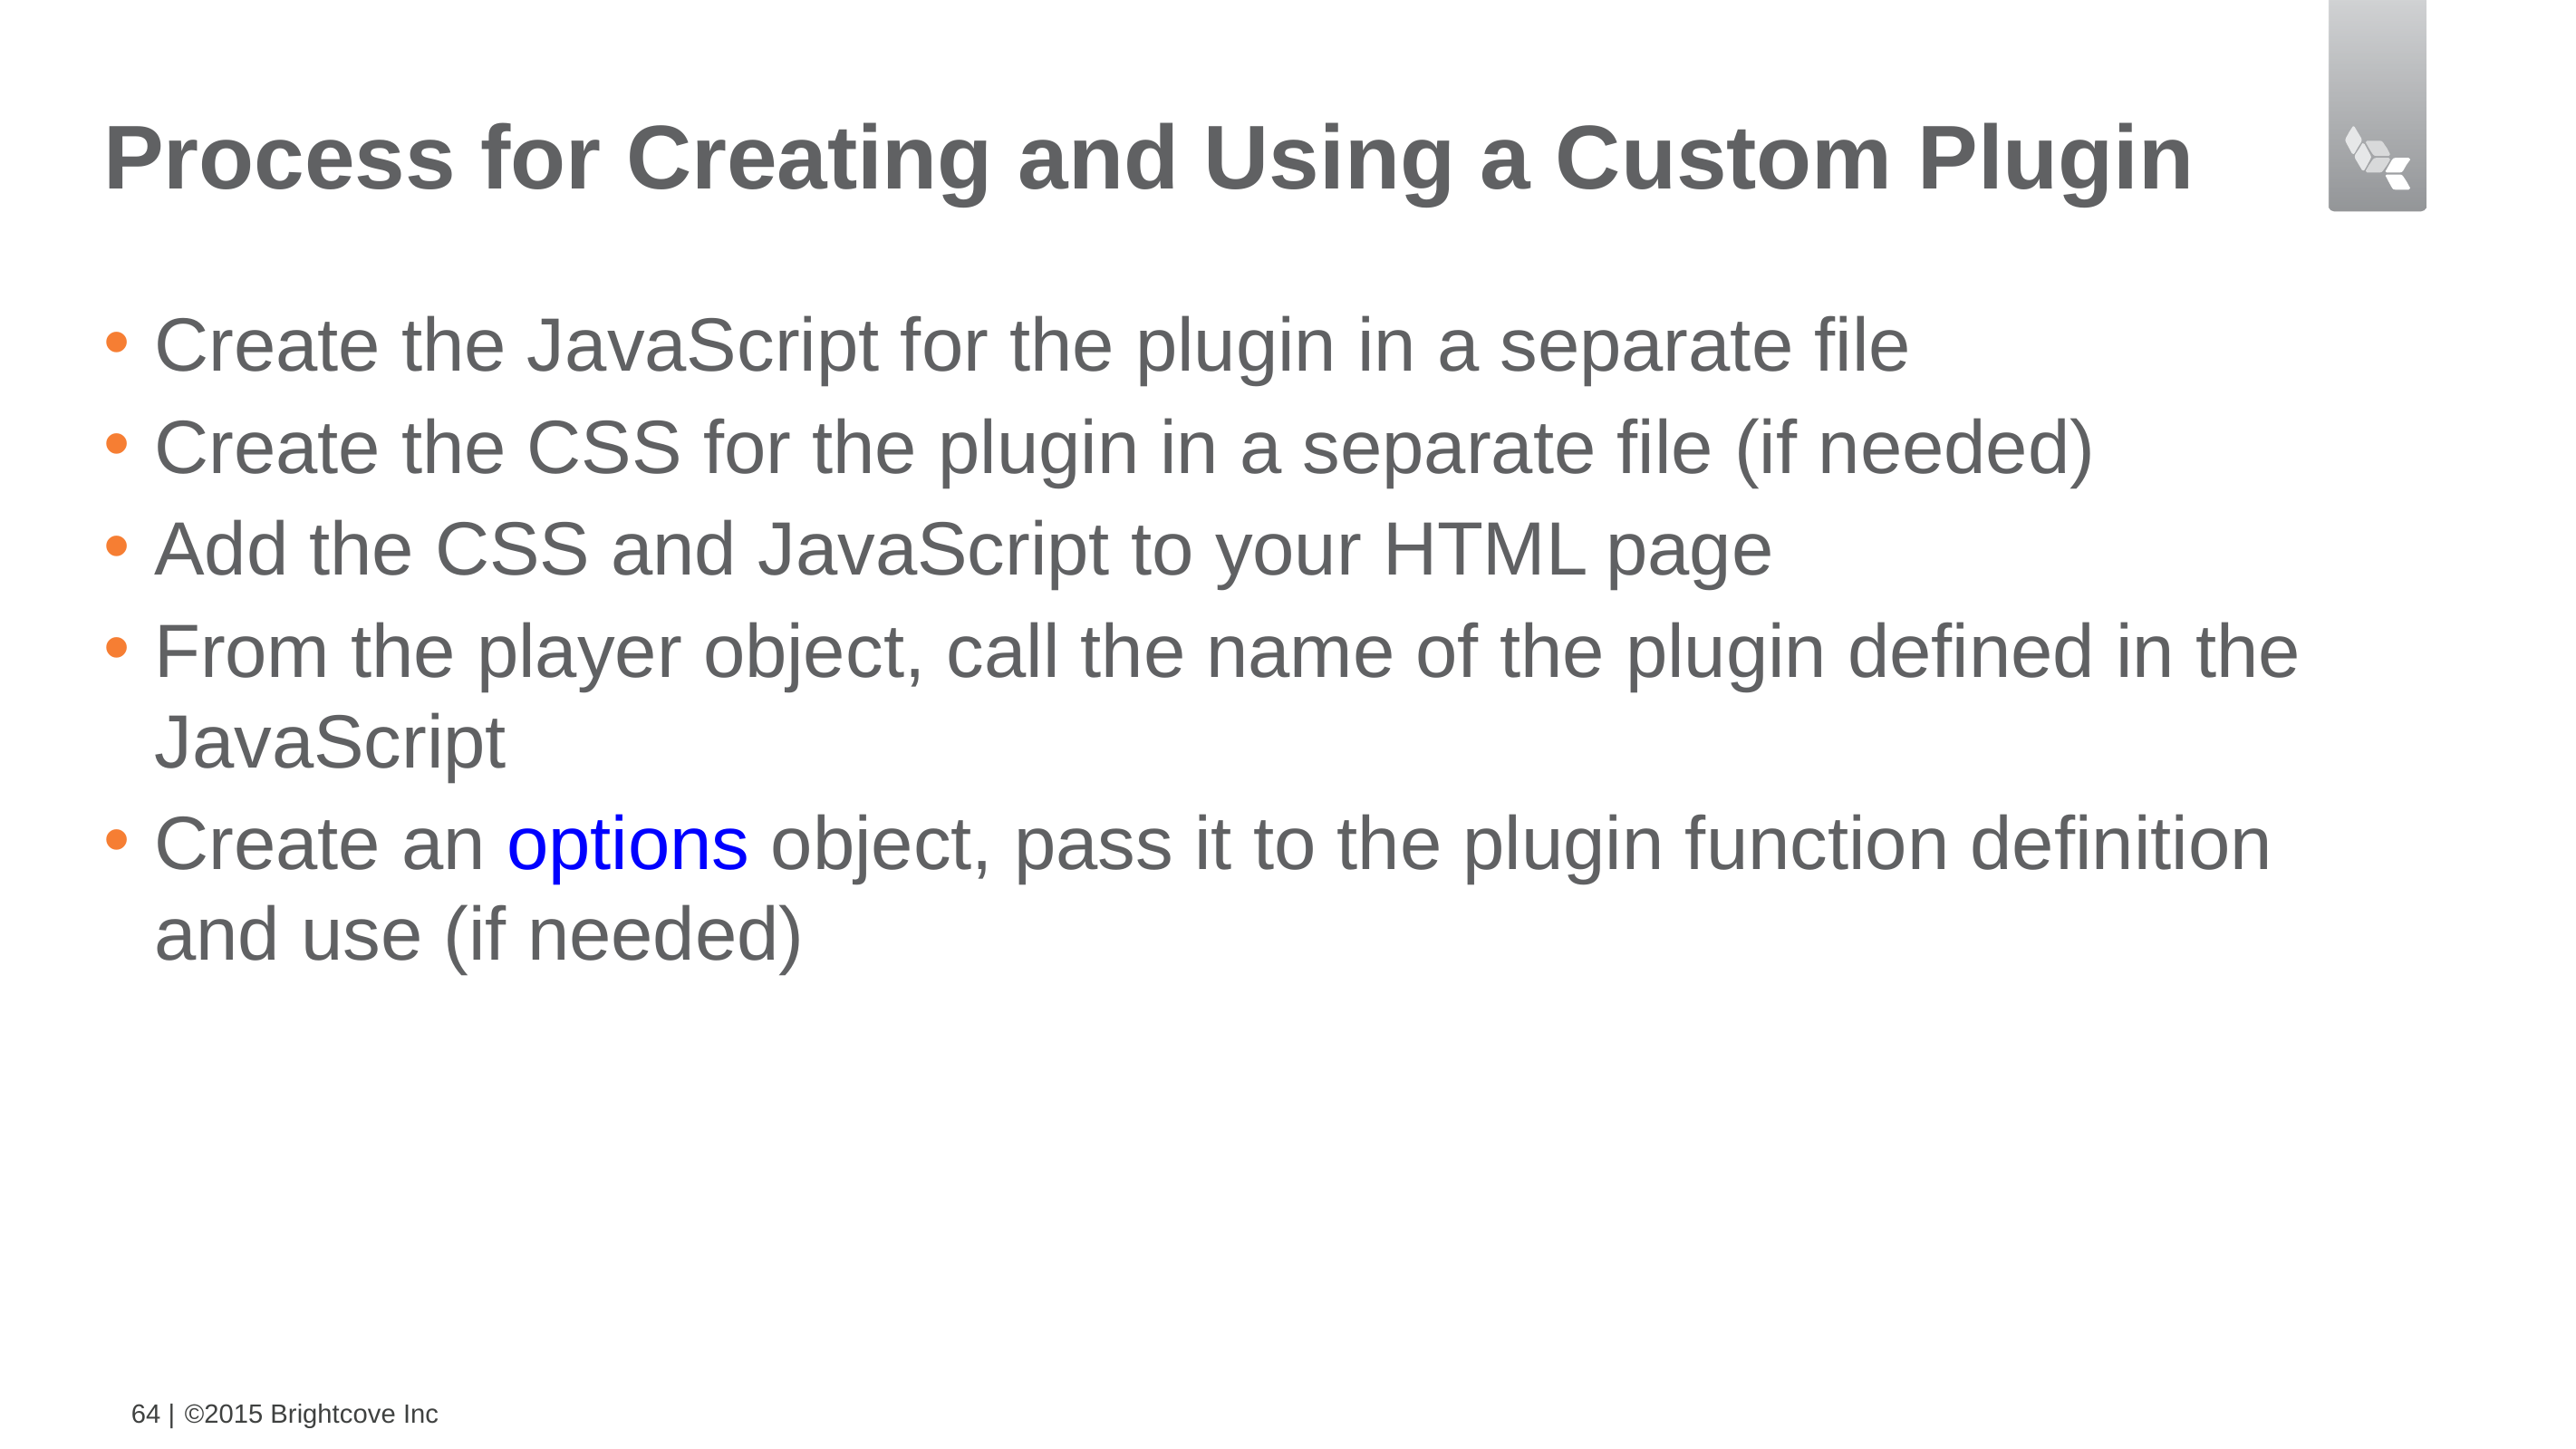

# Process for Creating and Using a Custom Plugin
Create the JavaScript for the plugin in a separate file
Create the CSS for the plugin in a separate file (if needed)
Add the CSS and JavaScript to your HTML page
From the player object, call the name of the plugin defined in the JavaScript
Create an options object, pass it to the plugin function definition and use (if needed)
64 |
©2015 Brightcove Inc